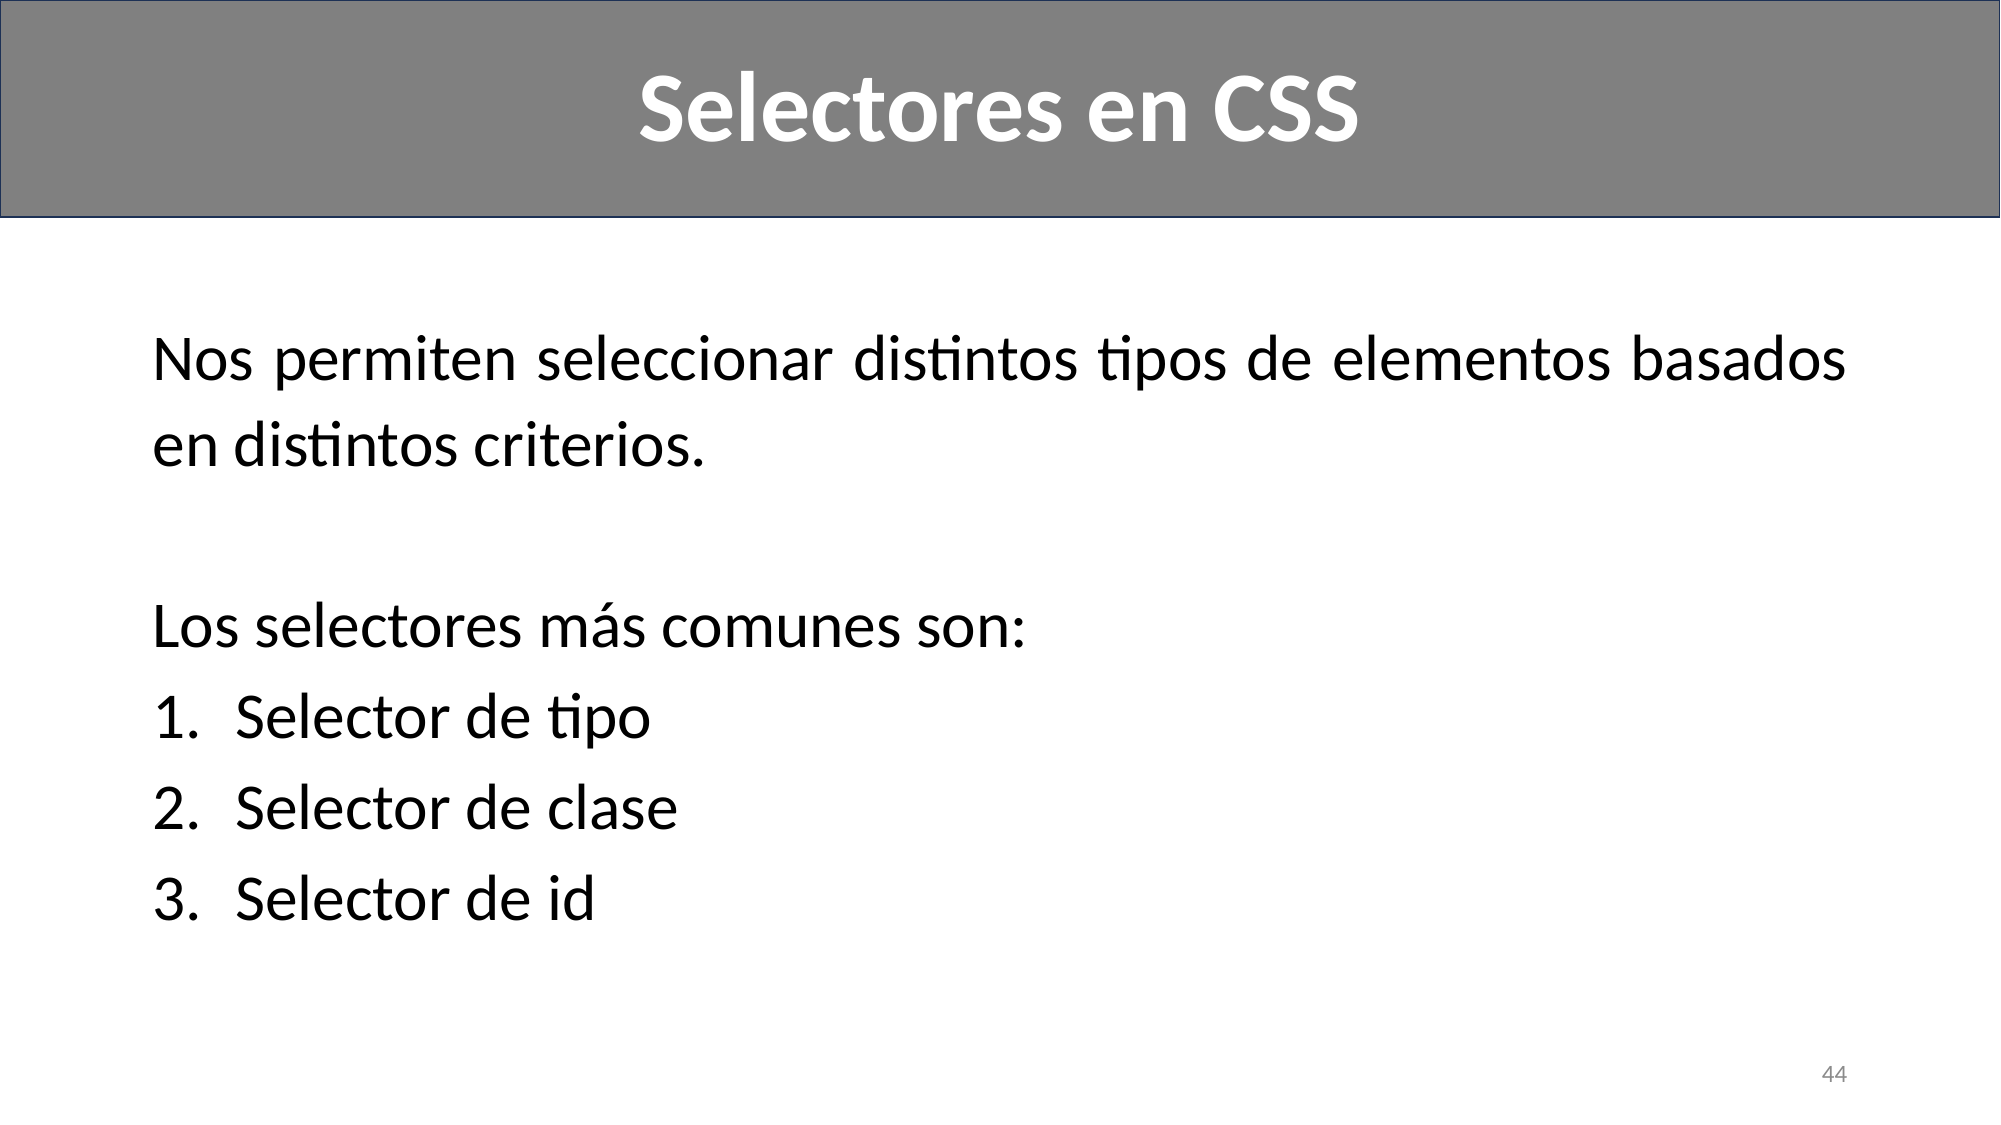

Selectores en CSS
#
Nos permiten seleccionar distintos tipos de elementos basados en distintos criterios.

Los selectores más comunes son:
Selector de tipo
Selector de clase
Selector de id
44